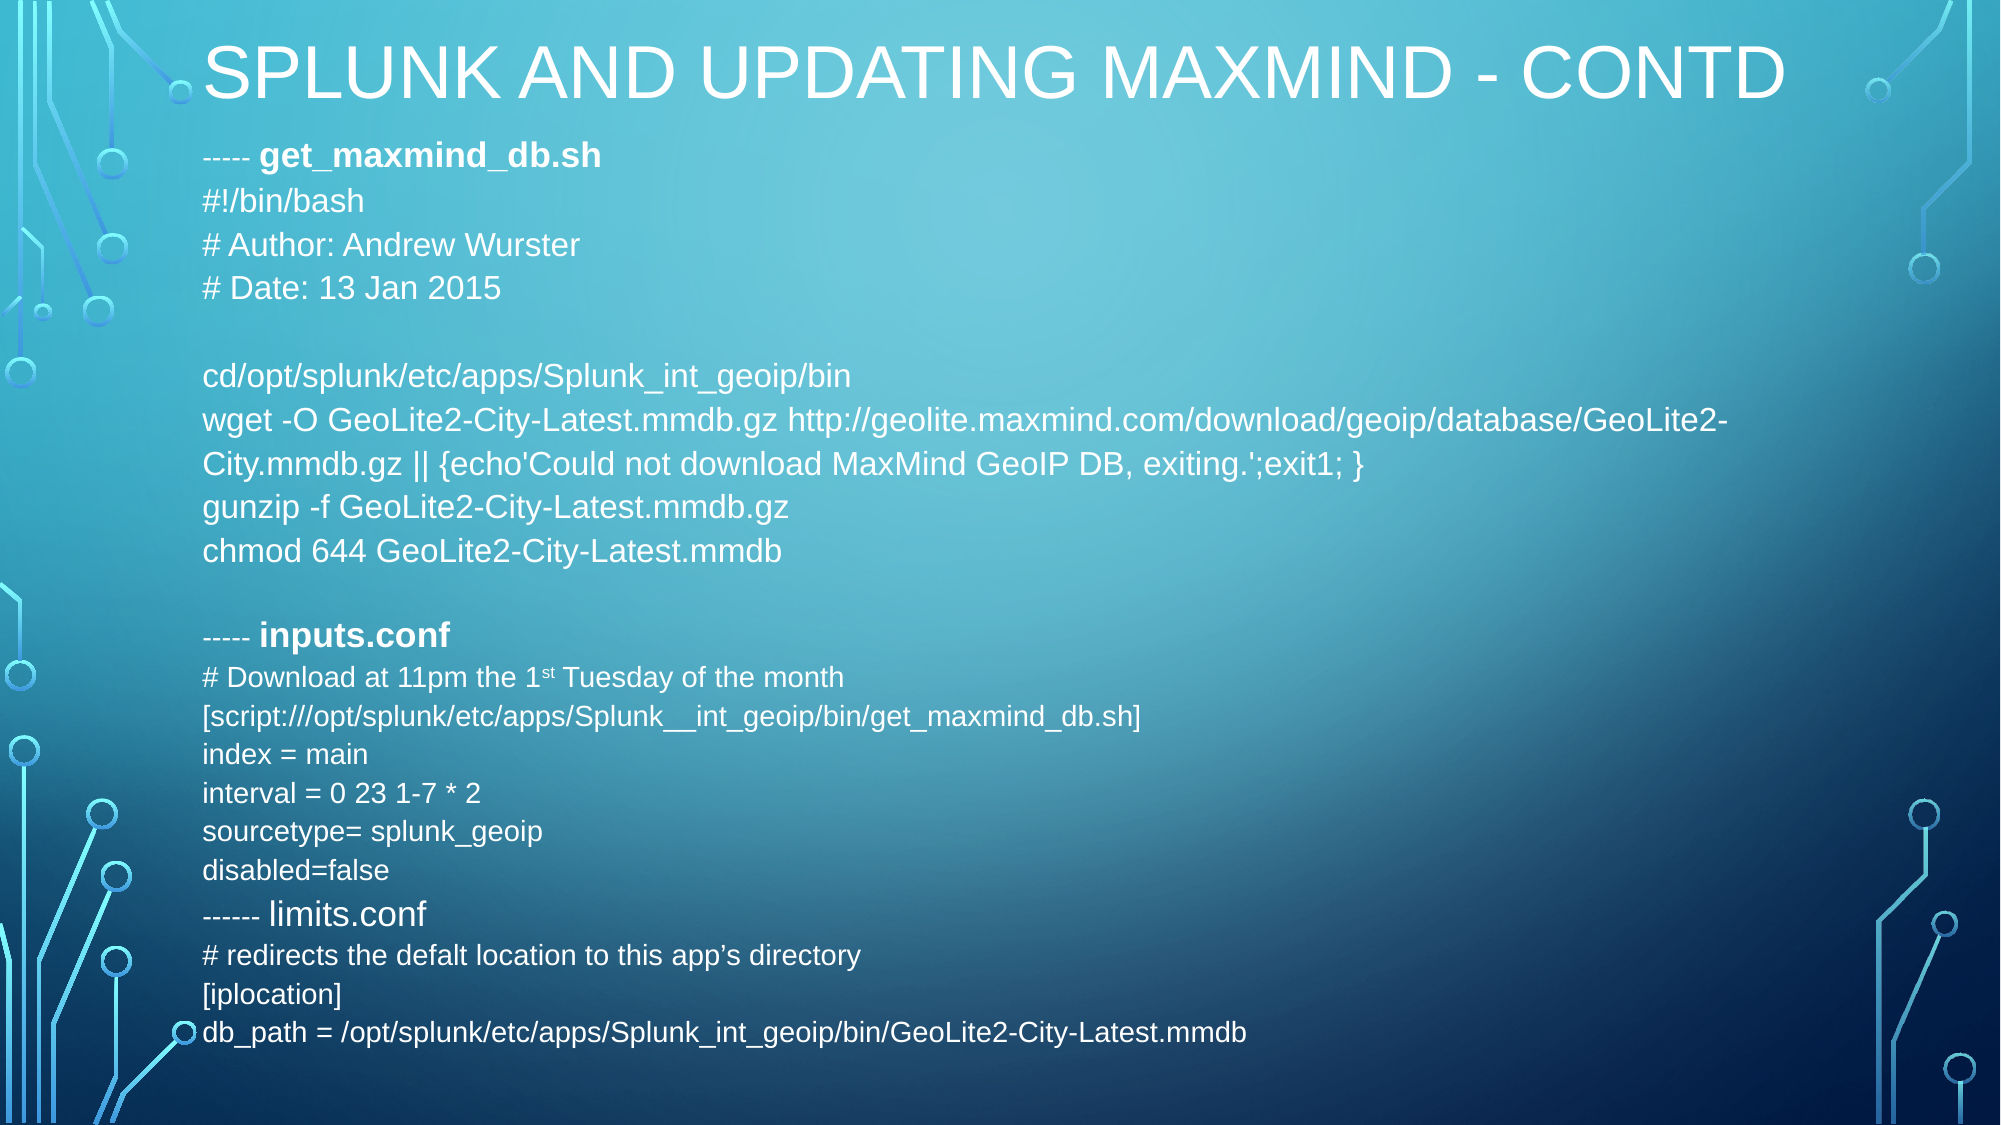

Splunk and updating Maxmind - contd
----- get_maxmind_db.sh
#!/bin/bash
# Author: Andrew Wurster
# Date: 13 Jan 2015
cd/opt/splunk/etc/apps/Splunk_int_geoip/bin
wget -O GeoLite2-City-Latest.mmdb.gz http://geolite.maxmind.com/download/geoip/database/GeoLite2-City.mmdb.gz || {echo'Could not download MaxMind GeoIP DB, exiting.';exit1; }
gunzip -f GeoLite2-City-Latest.mmdb.gz
chmod 644 GeoLite2-City-Latest.mmdb
----- inputs.conf
# Download at 11pm the 1st Tuesday of the month
[script:///opt/splunk/etc/apps/Splunk__int_geoip/bin/get_maxmind_db.sh]
index = main
interval = 0 23 1-7 * 2
sourcetype= splunk_geoip
disabled=false
------ limits.conf
# redirects the defalt location to this app’s directory
[iplocation]
db_path = /opt/splunk/etc/apps/Splunk_int_geoip/bin/GeoLite2-City-Latest.mmdb